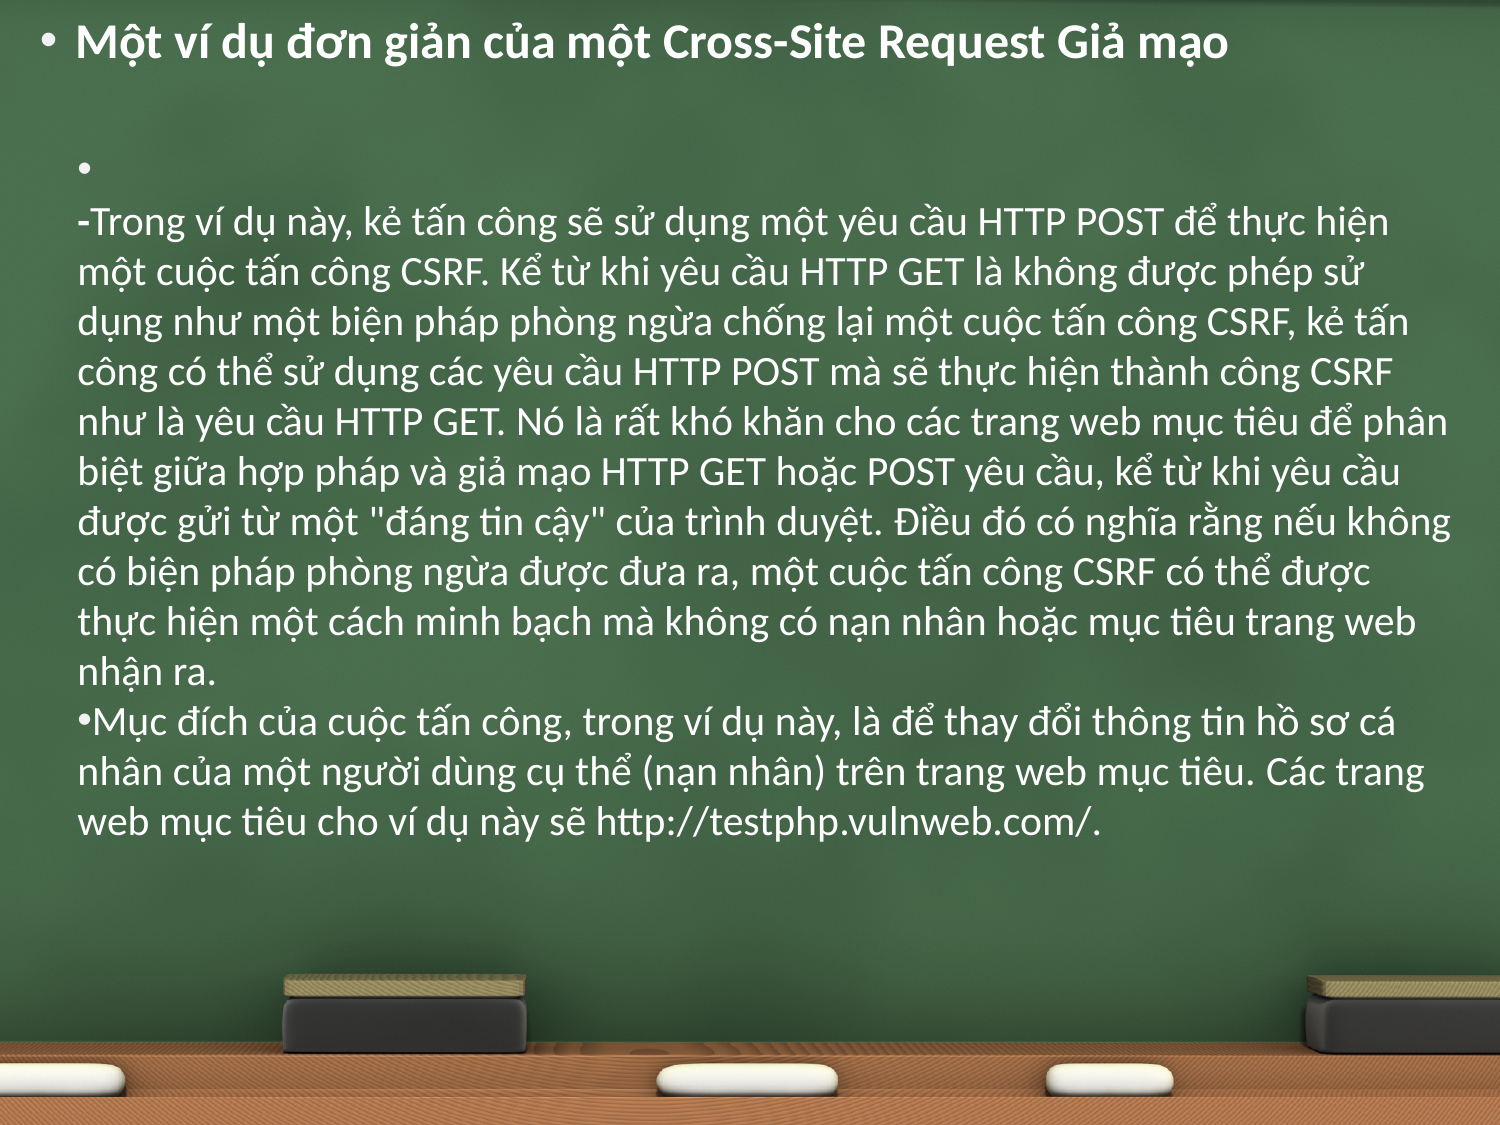

# Một ví dụ đơn giản của một Cross-Site Request Giả mạo
-Trong ví dụ này, kẻ tấn công sẽ sử dụng một yêu cầu HTTP POST để thực hiện một cuộc tấn công CSRF. Kể từ khi yêu cầu HTTP GET là không được phép sử dụng như một biện pháp phòng ngừa chống lại một cuộc tấn công CSRF, kẻ tấn công có thể sử dụng các yêu cầu HTTP POST mà sẽ thực hiện thành công CSRF như là yêu cầu HTTP GET. Nó là rất khó khăn cho các trang web mục tiêu để phân biệt giữa hợp pháp và giả mạo HTTP GET hoặc POST yêu cầu, kể từ khi yêu cầu được gửi từ một "đáng tin cậy" của trình duyệt. Điều đó có nghĩa rằng nếu không có biện pháp phòng ngừa được đưa ra, một cuộc tấn công CSRF có thể được thực hiện một cách minh bạch mà không có nạn nhân hoặc mục tiêu trang web nhận ra.
Mục đích của cuộc tấn công, trong ví dụ này, là để thay đổi thông tin hồ sơ cá nhân của một người dùng cụ thể (nạn nhân) trên trang web mục tiêu. Các trang web mục tiêu cho ví dụ này sẽ http://testphp.vulnweb.com/.